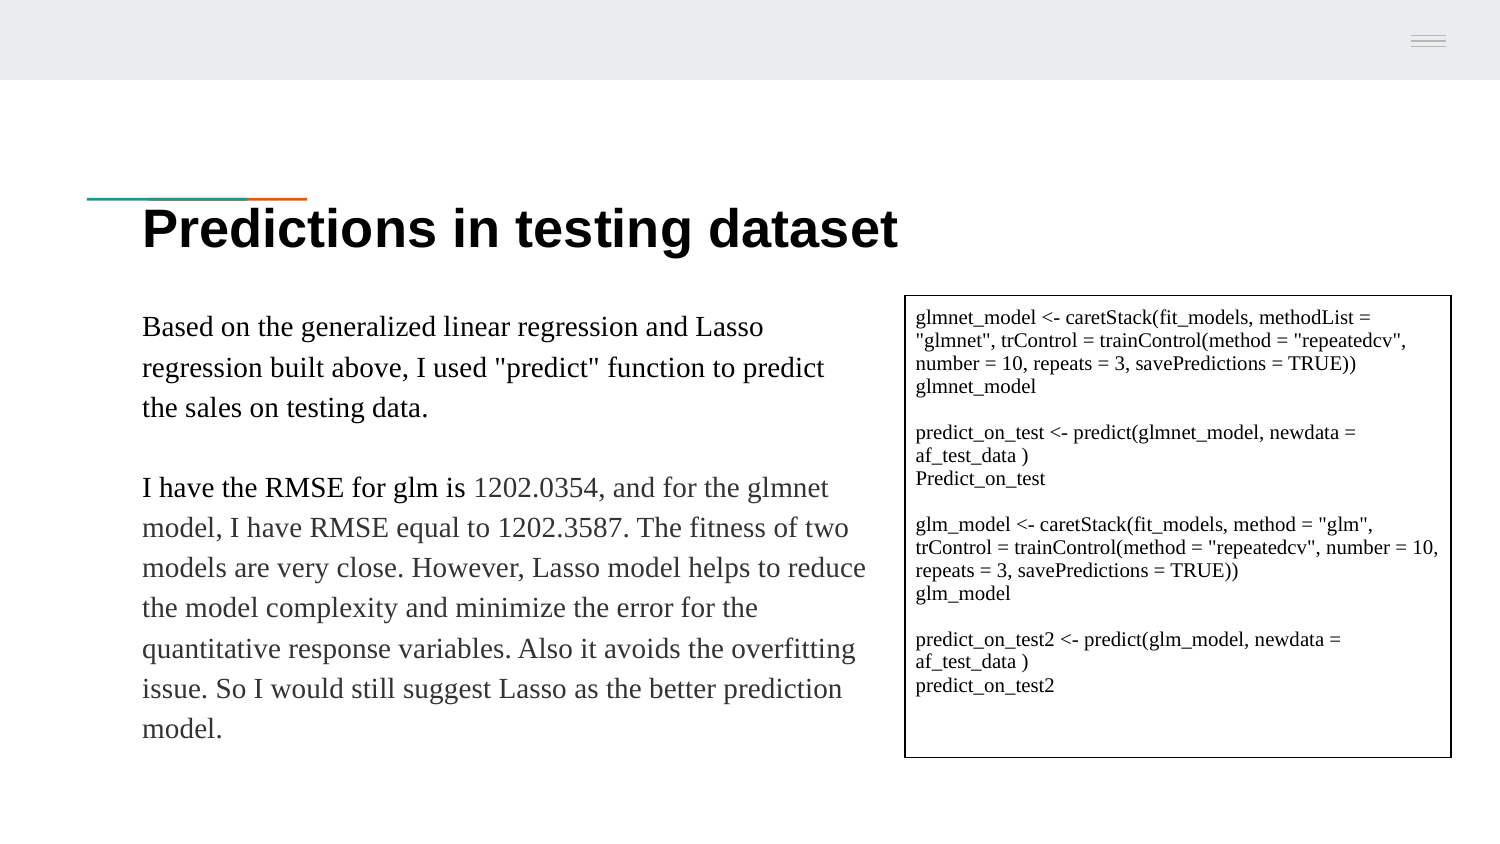

# Predictions in testing dataset

Based on the generalized linear regression and Lasso regression built above, I used "predict" function to predict the sales on testing data.

I have the RMSE for glm is 1202.0354, and for the glmnet model, I have RMSE equal to 1202.3587. The fitness of two models are very close. However, Lasso model helps to reduce the model complexity and minimize the error for the quantitative response variables. Also it avoids the overfitting issue. So I would still suggest Lasso as the better prediction model.

| glmnet\_model <- caretStack(fit\_models, methodList = "glmnet", trControl = trainControl(method = "repeatedcv", number = 10, repeats = 3, savePredictions = TRUE)) glmnet\_model predict\_on\_test <- predict(glmnet\_model, newdata = af\_test\_data ) Predict\_on\_test glm\_model <- caretStack(fit\_models, method = "glm", trControl = trainControl(method = "repeatedcv", number = 10, repeats = 3, savePredictions = TRUE)) glm\_model predict\_on\_test2 <- predict(glm\_model, newdata = af\_test\_data ) predict\_on\_test2 |
| --- |